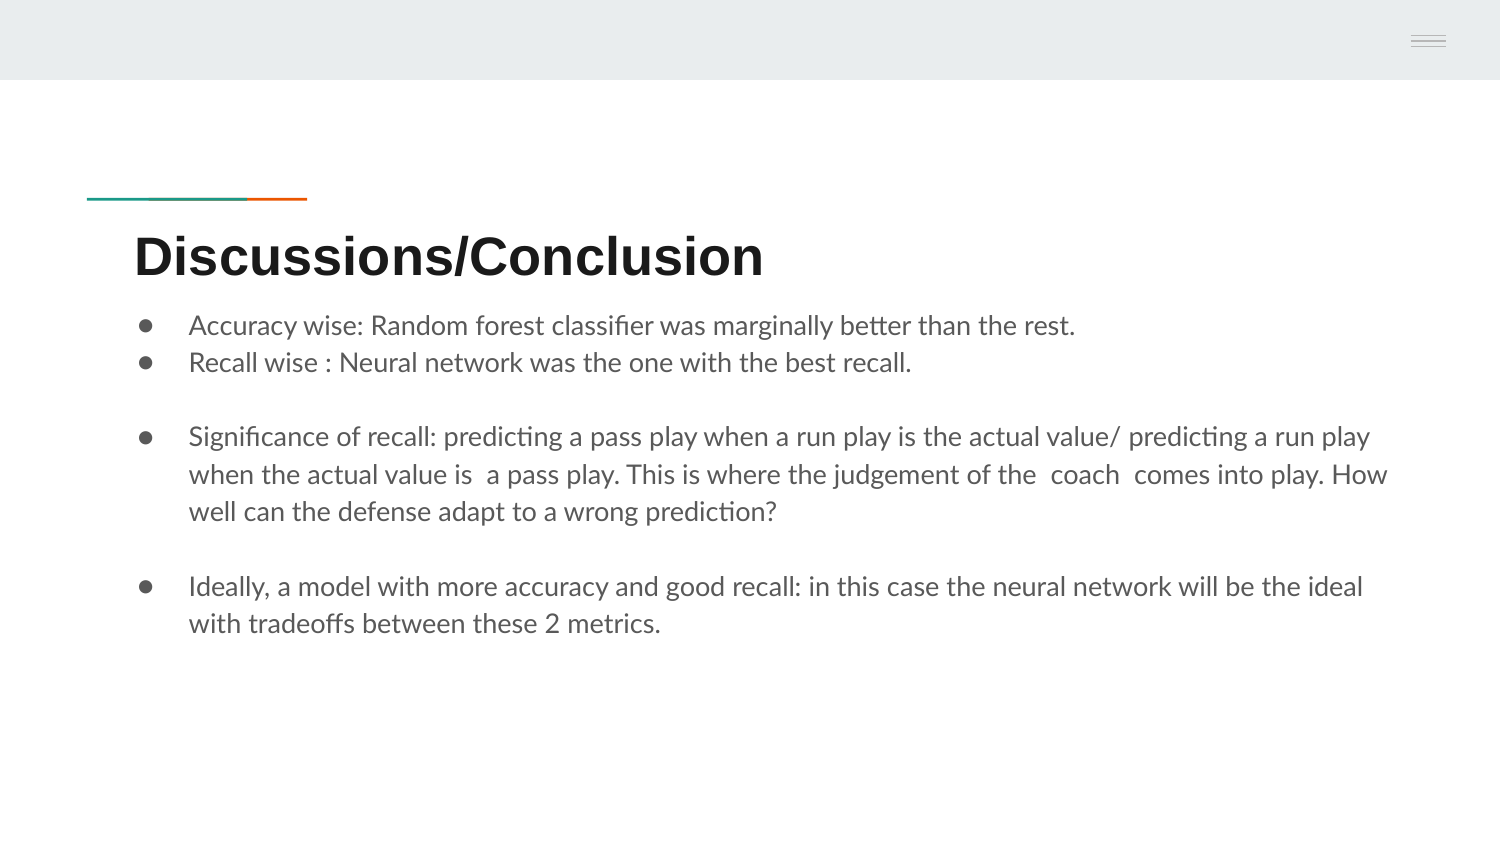

# Discussions/Conclusion
Accuracy wise: Random forest classifier was marginally better than the rest.
Recall wise : Neural network was the one with the best recall.

Significance of recall: predicting a pass play when a run play is the actual value/ predicting a run play when the actual value is  a pass play. This is where the judgement of the  coach  comes into play. How well can the defense adapt to a wrong prediction?

Ideally, a model with more accuracy and good recall: in this case the neural network will be the ideal with tradeoffs between these 2 metrics.